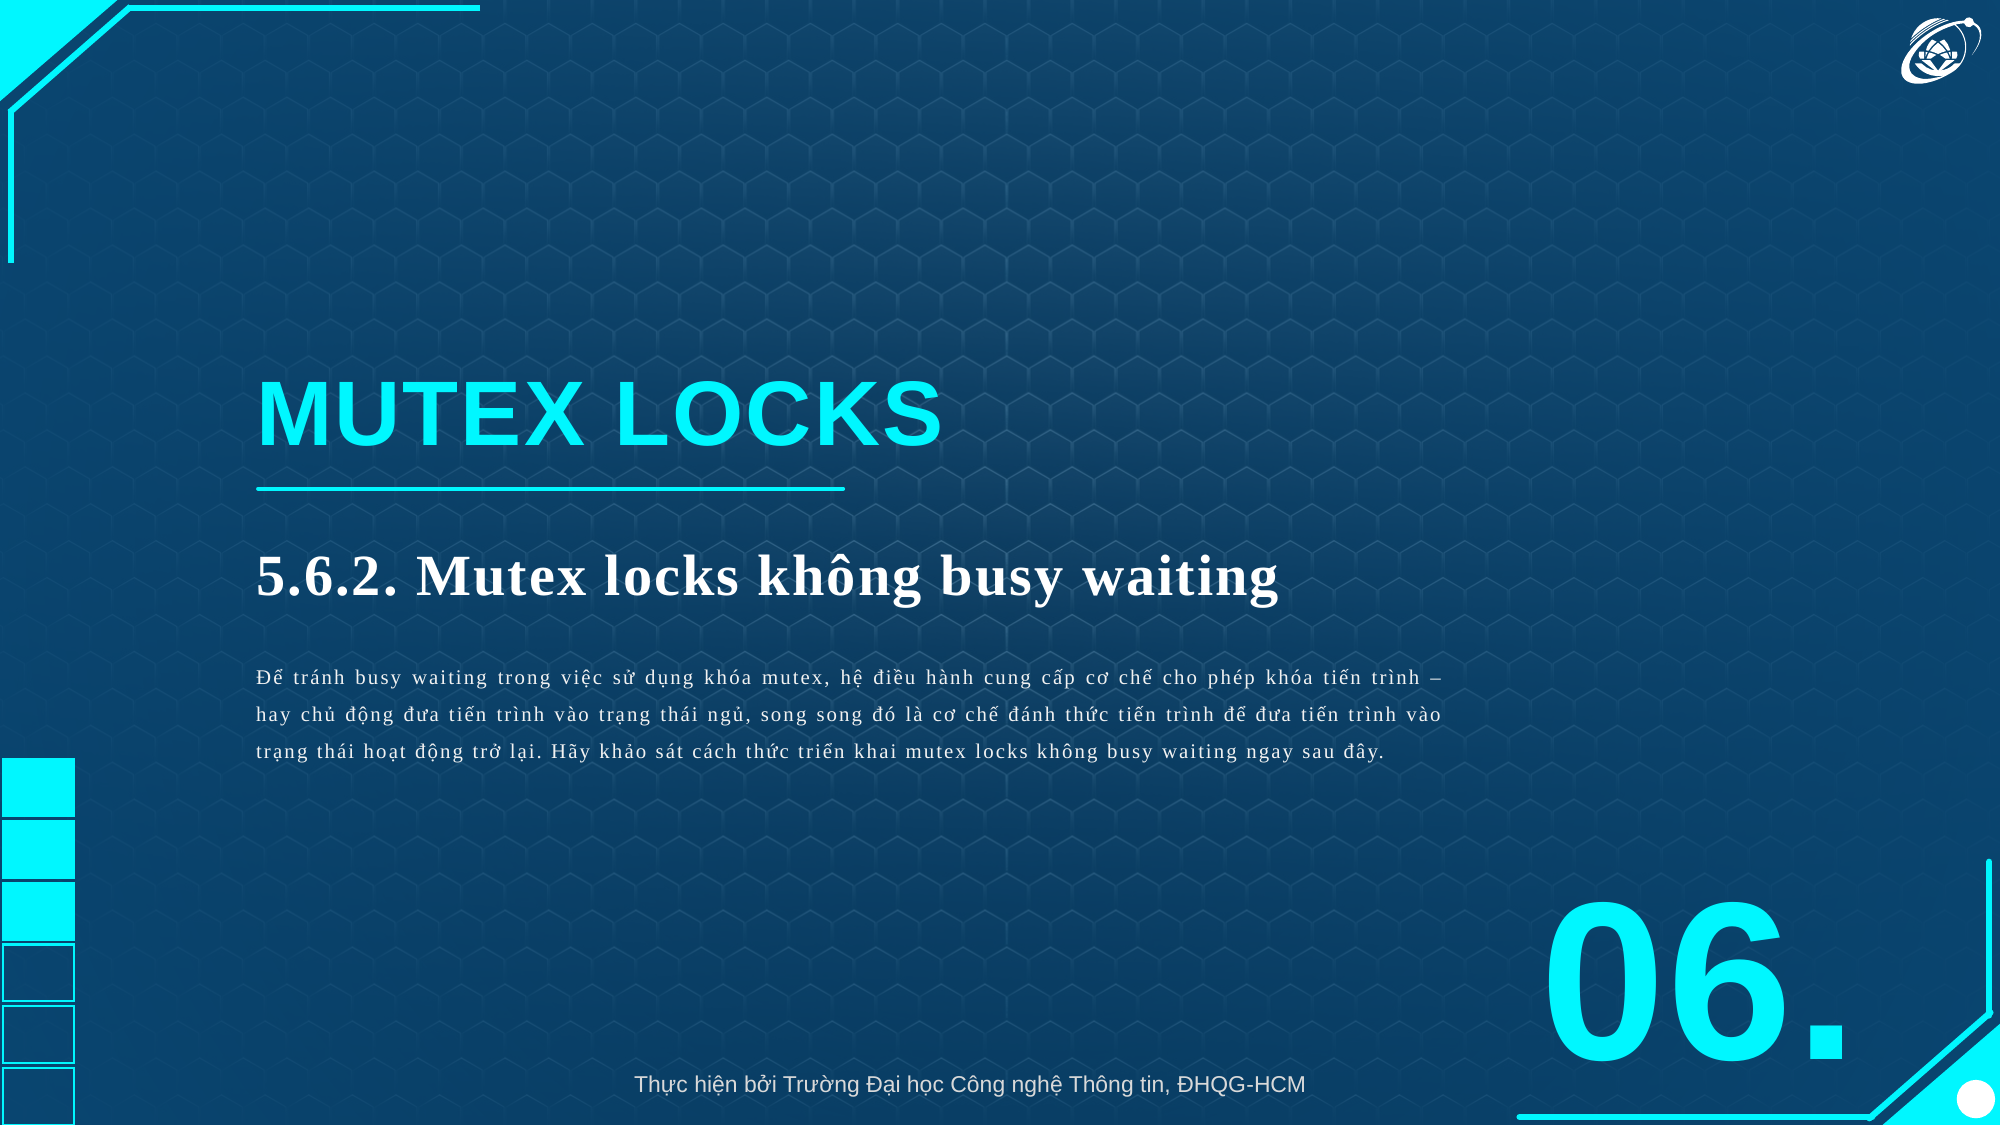

MUTEX LOCKS
5.6.2. Mutex locks không busy waiting
Để tránh busy waiting trong việc sử dụng khóa mutex, hệ điều hành cung cấp cơ chế cho phép khóa tiến trình – hay chủ động đưa tiến trình vào trạng thái ngủ, song song đó là cơ chế đánh thức tiến trình để đưa tiến trình vào trạng thái hoạt động trở lại. Hãy khảo sát cách thức triển khai mutex locks không busy waiting ngay sau đây.
06.
Thực hiện bởi Trường Đại học Công nghệ Thông tin, ĐHQG-HCM
61